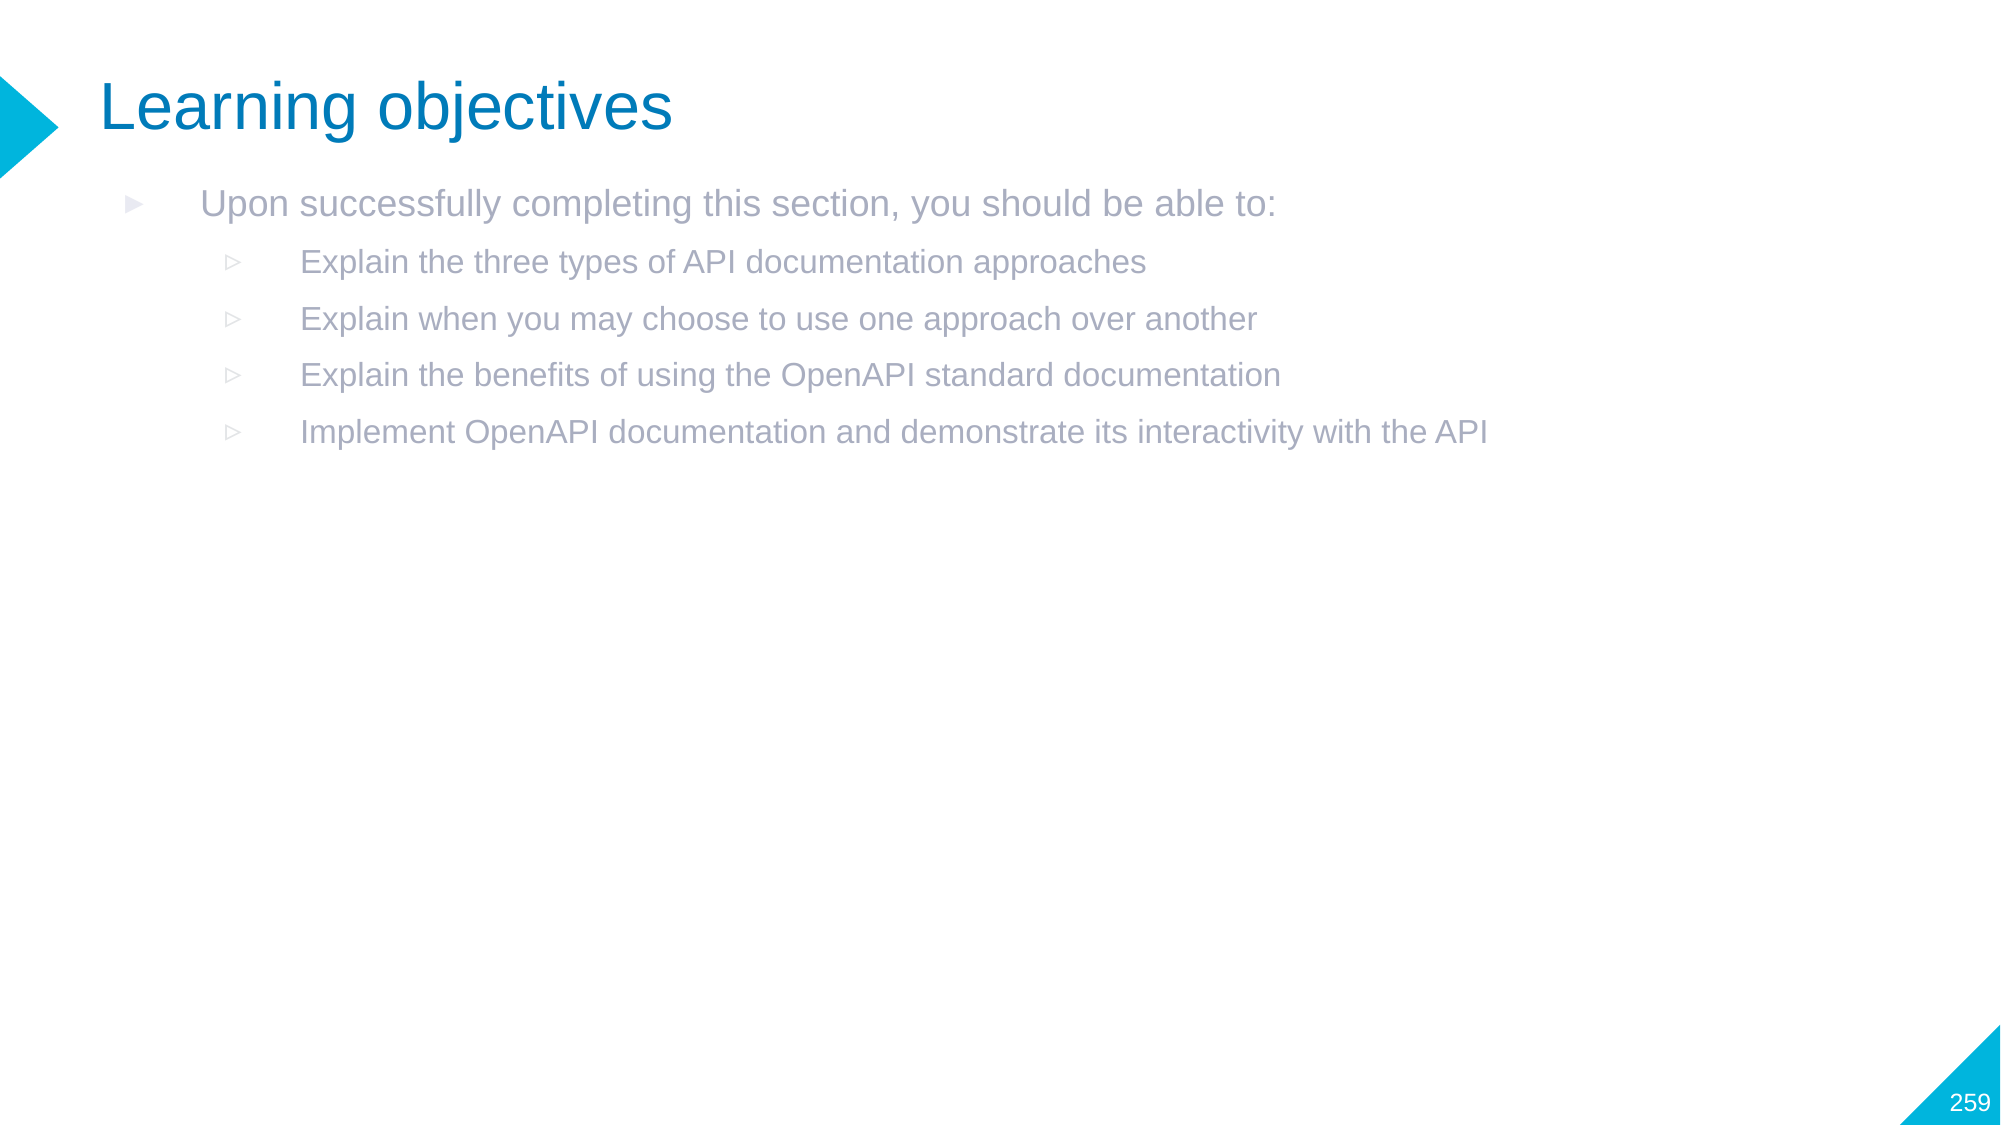

# Learning objectives
Upon successfully completing this section, you should be able to:
Explain the three types of API documentation approaches
Explain when you may choose to use one approach over another
Explain the benefits of using the OpenAPI standard documentation
Implement OpenAPI documentation and demonstrate its interactivity with the API

259